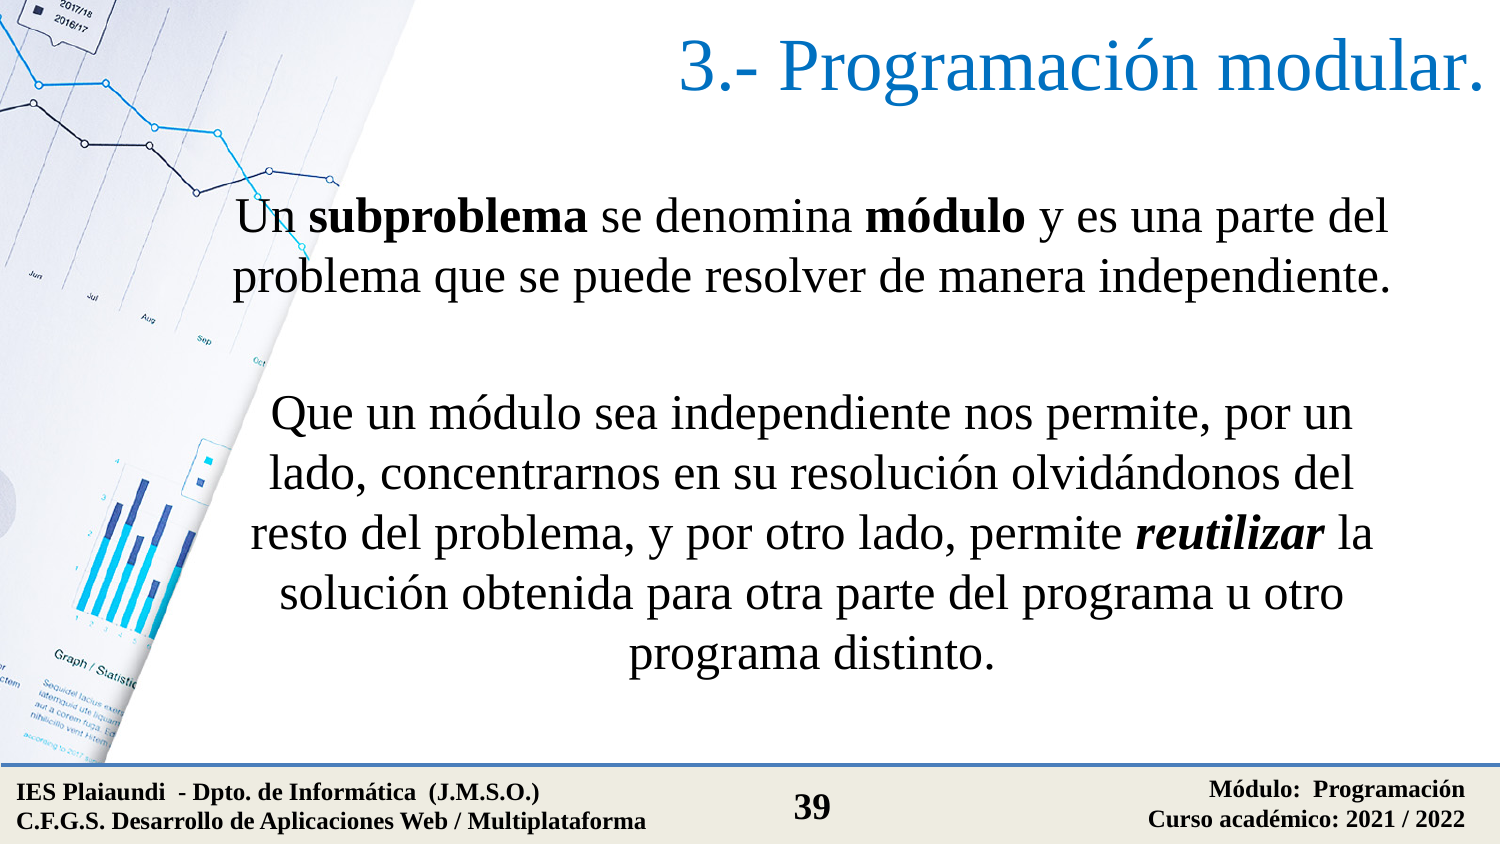

# 3.- Programación modular.
Un subproblema se denomina módulo y es una parte del problema que se puede resolver de manera independiente.
Que un módulo sea independiente nos permite, por un lado, concentrarnos en su resolución olvidándonos del resto del problema, y por otro lado, permite reutilizar la solución obtenida para otra parte del programa u otro programa distinto.

Módulo:  Programación
Curso académico: 2021 / 2022
IES Plaiaundi  - Dpto. de Informática  (J.M.S.O.)
C.F.G.S. Desarrollo de Aplicaciones Web / Multiplataforma
39